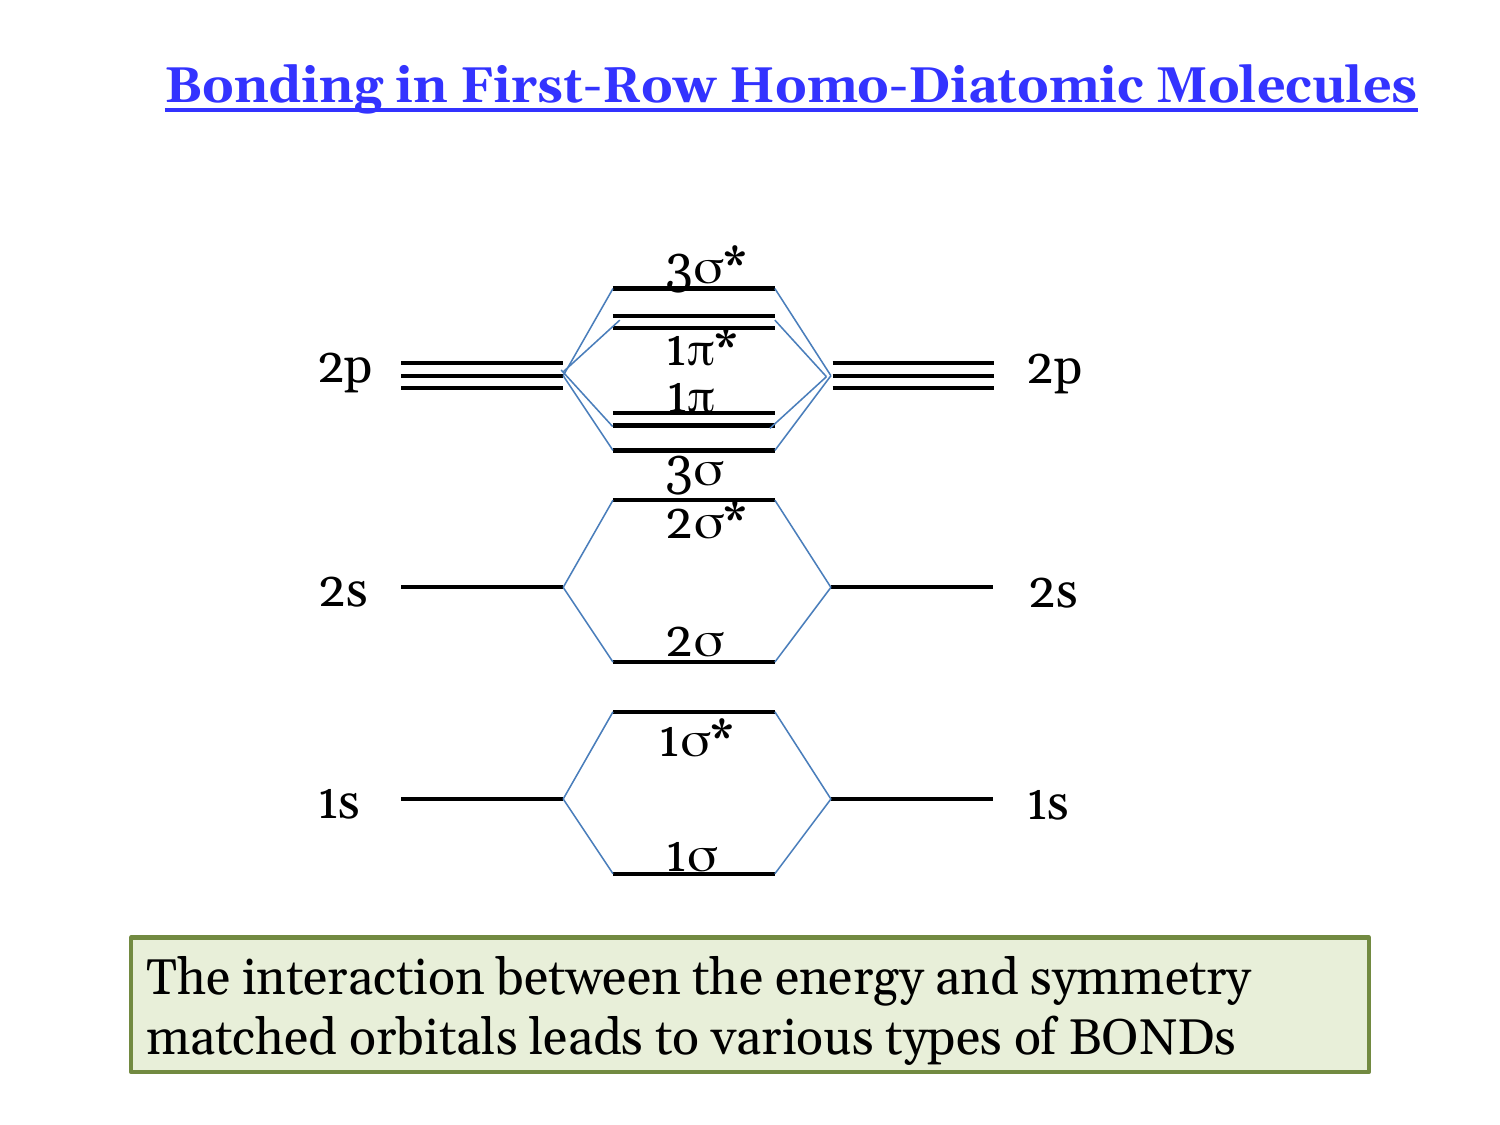

Bonding in First-Row Homo-Diatomic Molecules
3σ*
1π*
2p
2p
1π
3σ
2σ*
2s
2s
2σ
1σ*
1s
1s
1σ
The interaction between the energy and symmetry matched orbitals leads to various types of BONDs